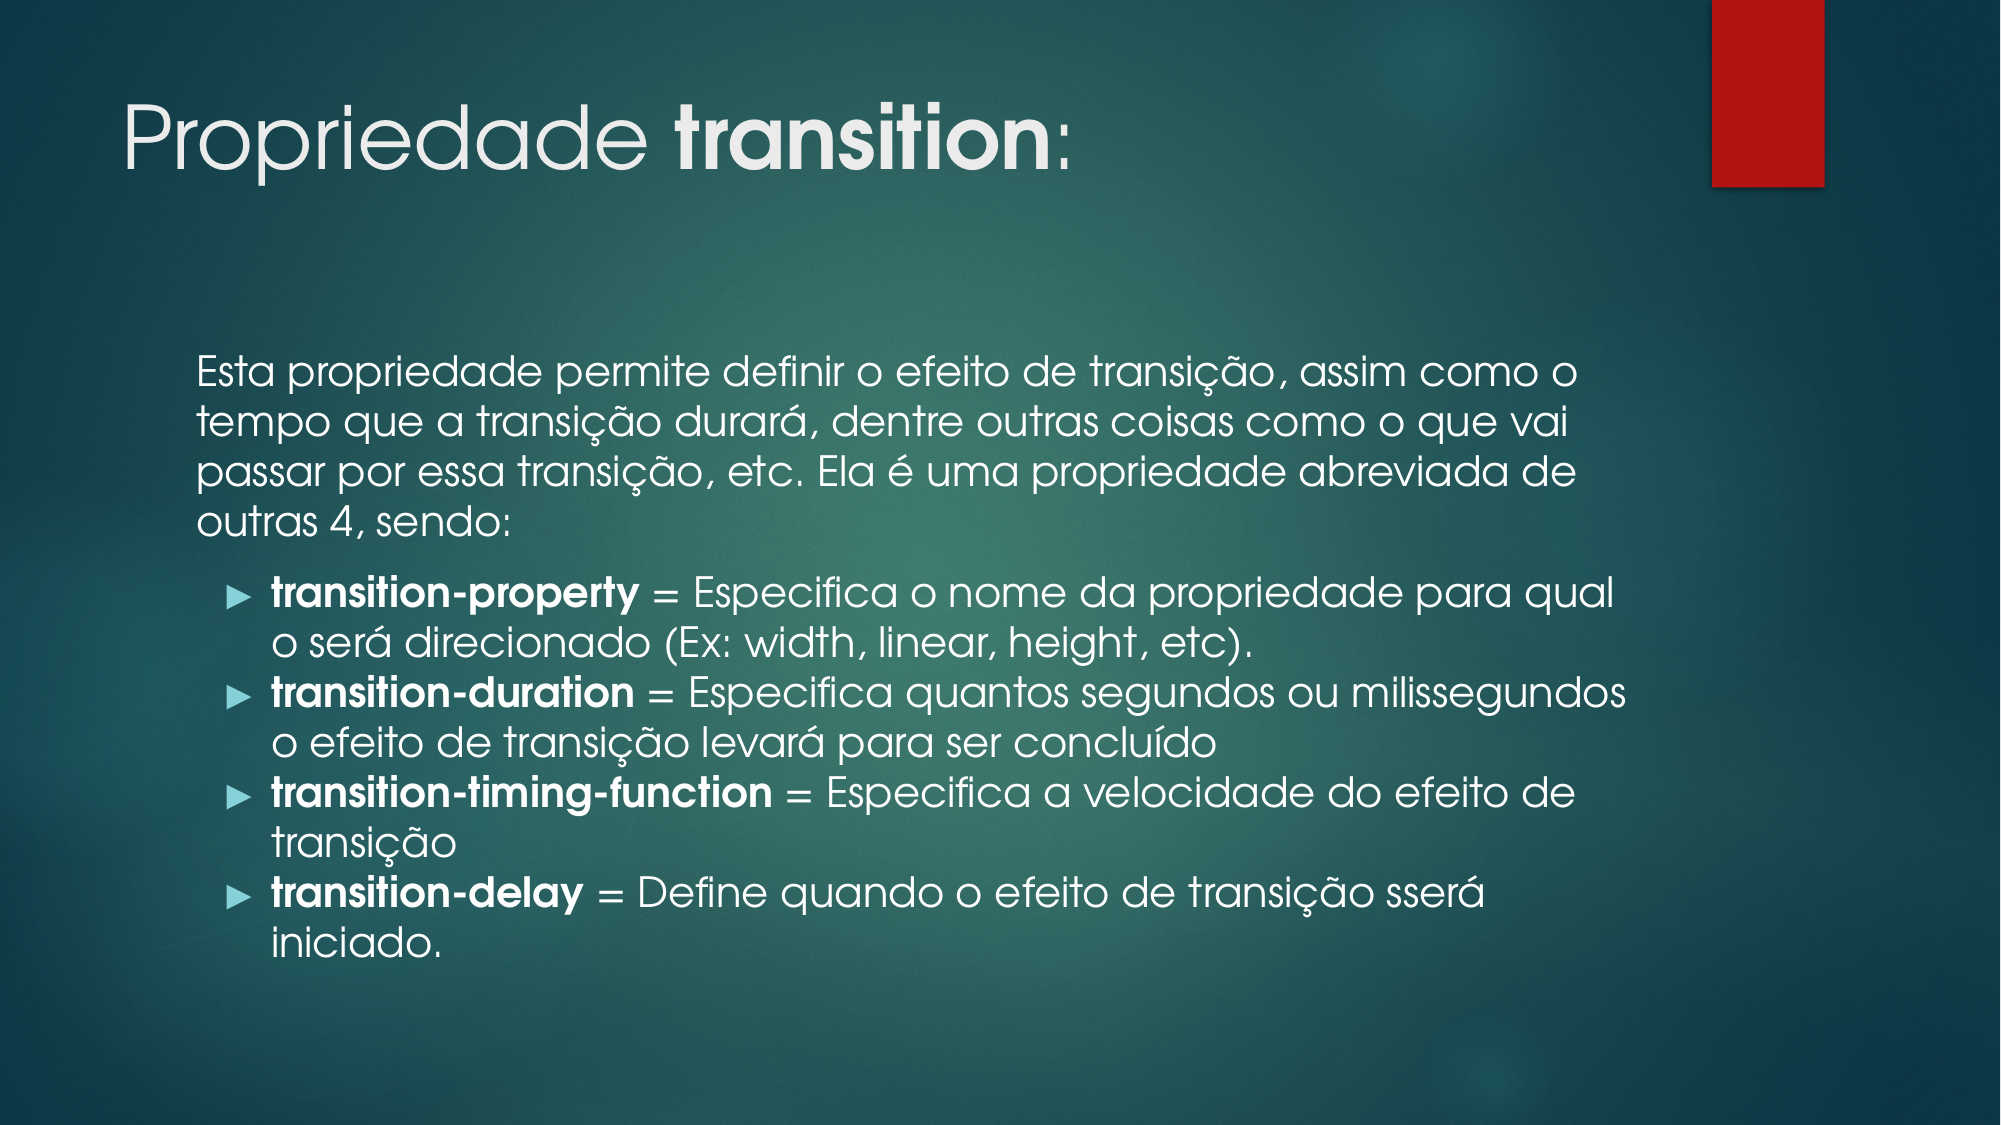

# Propriedade transition:
Esta propriedade permite definir o efeito de transição, assim como o tempo que a transição durará, dentre outras coisas como o que vai passar por essa transição, etc. Ela é uma propriedade abreviada de outras 4, sendo:
transition-property = Especifica o nome da propriedade para qual o será direcionado (Ex: width, linear, height, etc).
transition-duration = Especifica quantos segundos ou milissegundos o efeito de transição levará para ser concluído
transition-timing-function = Especifica a velocidade do efeito de transição
transition-delay = Define quando o efeito de transição sserá iniciado.